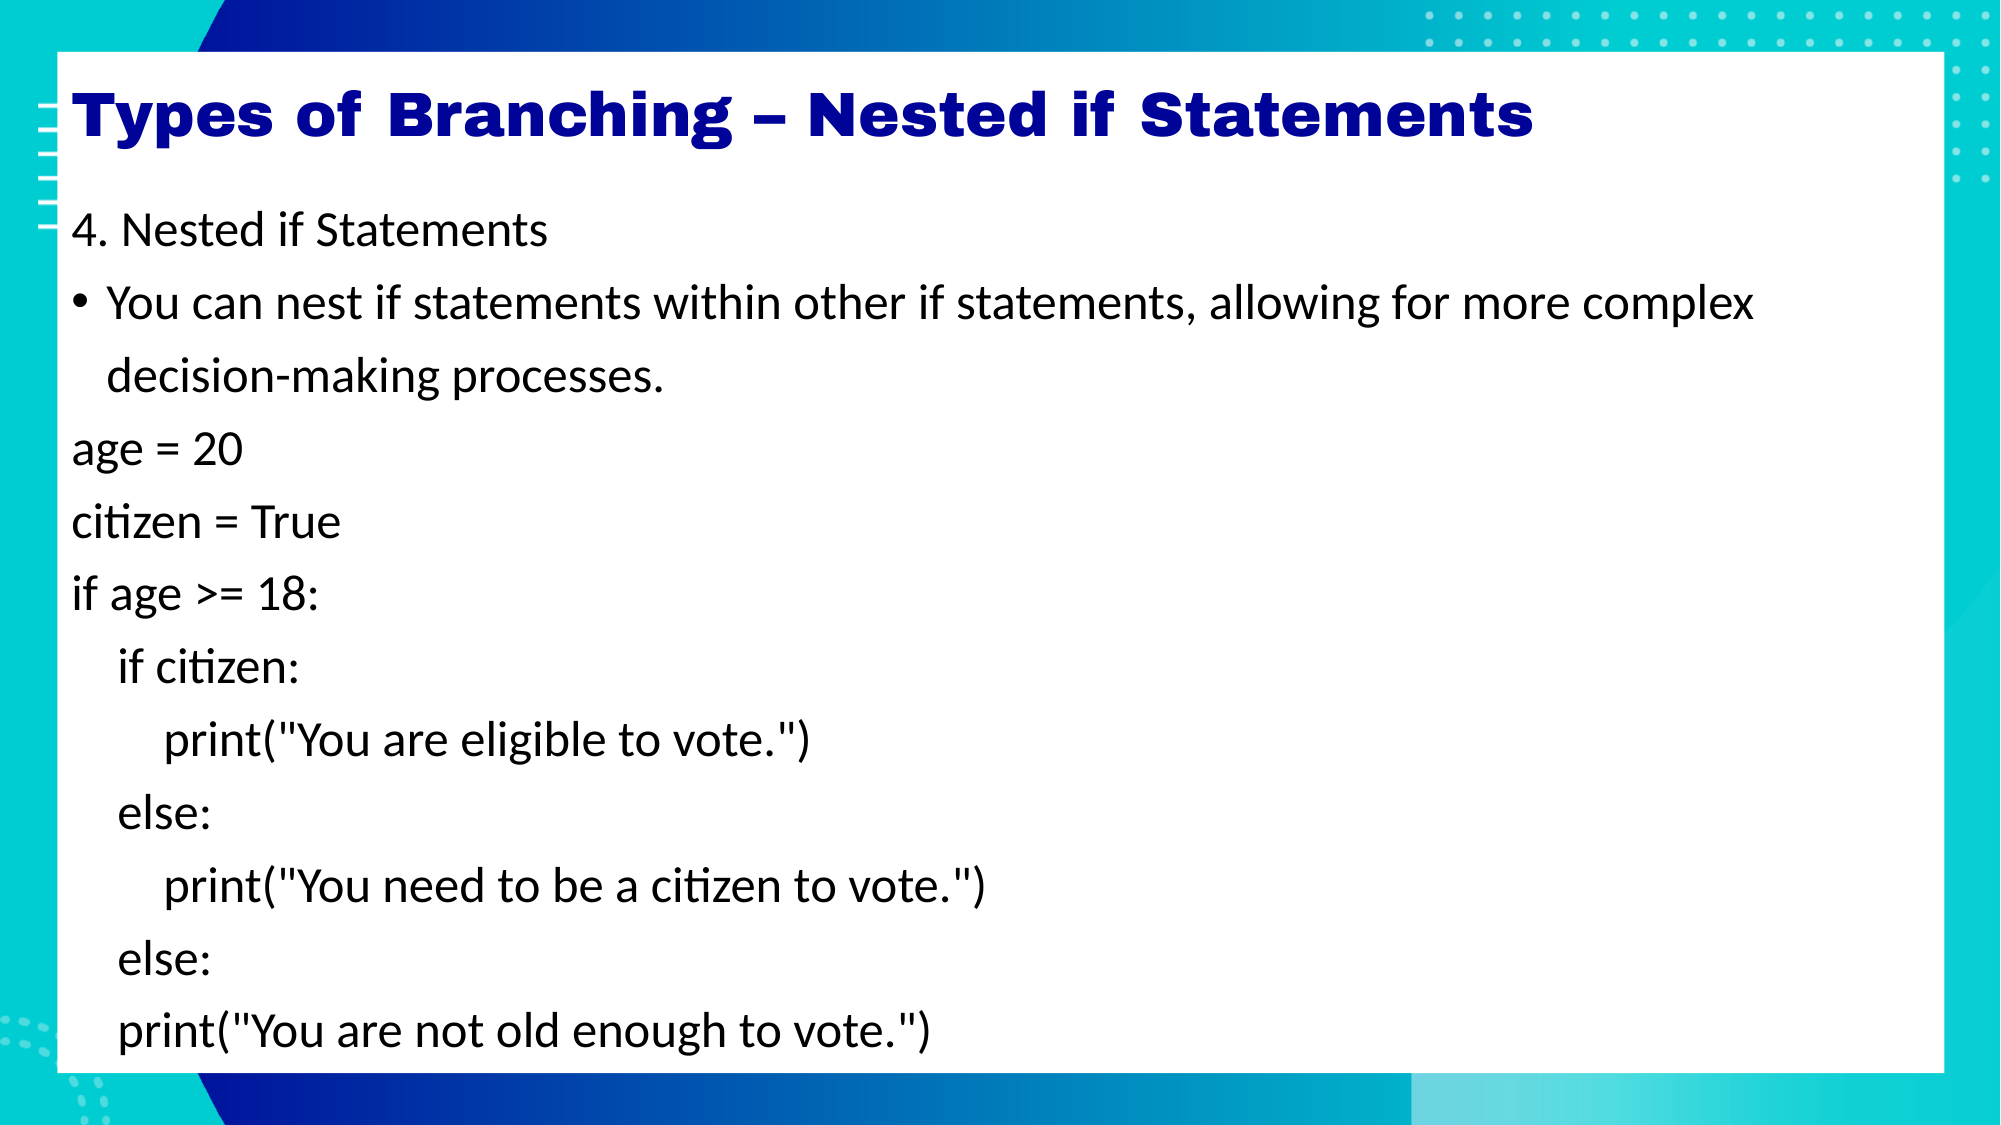

# Types of Branching – Nested if Statements
4. Nested if Statements
You can nest if statements within other if statements, allowing for more complex decision-making processes.
age = 20
citizen = True
if age >= 18:
    if citizen:
        print("You are eligible to vote.")
    else:
        print("You need to be a citizen to vote.")
    else:
    print("You are not old enough to vote.")